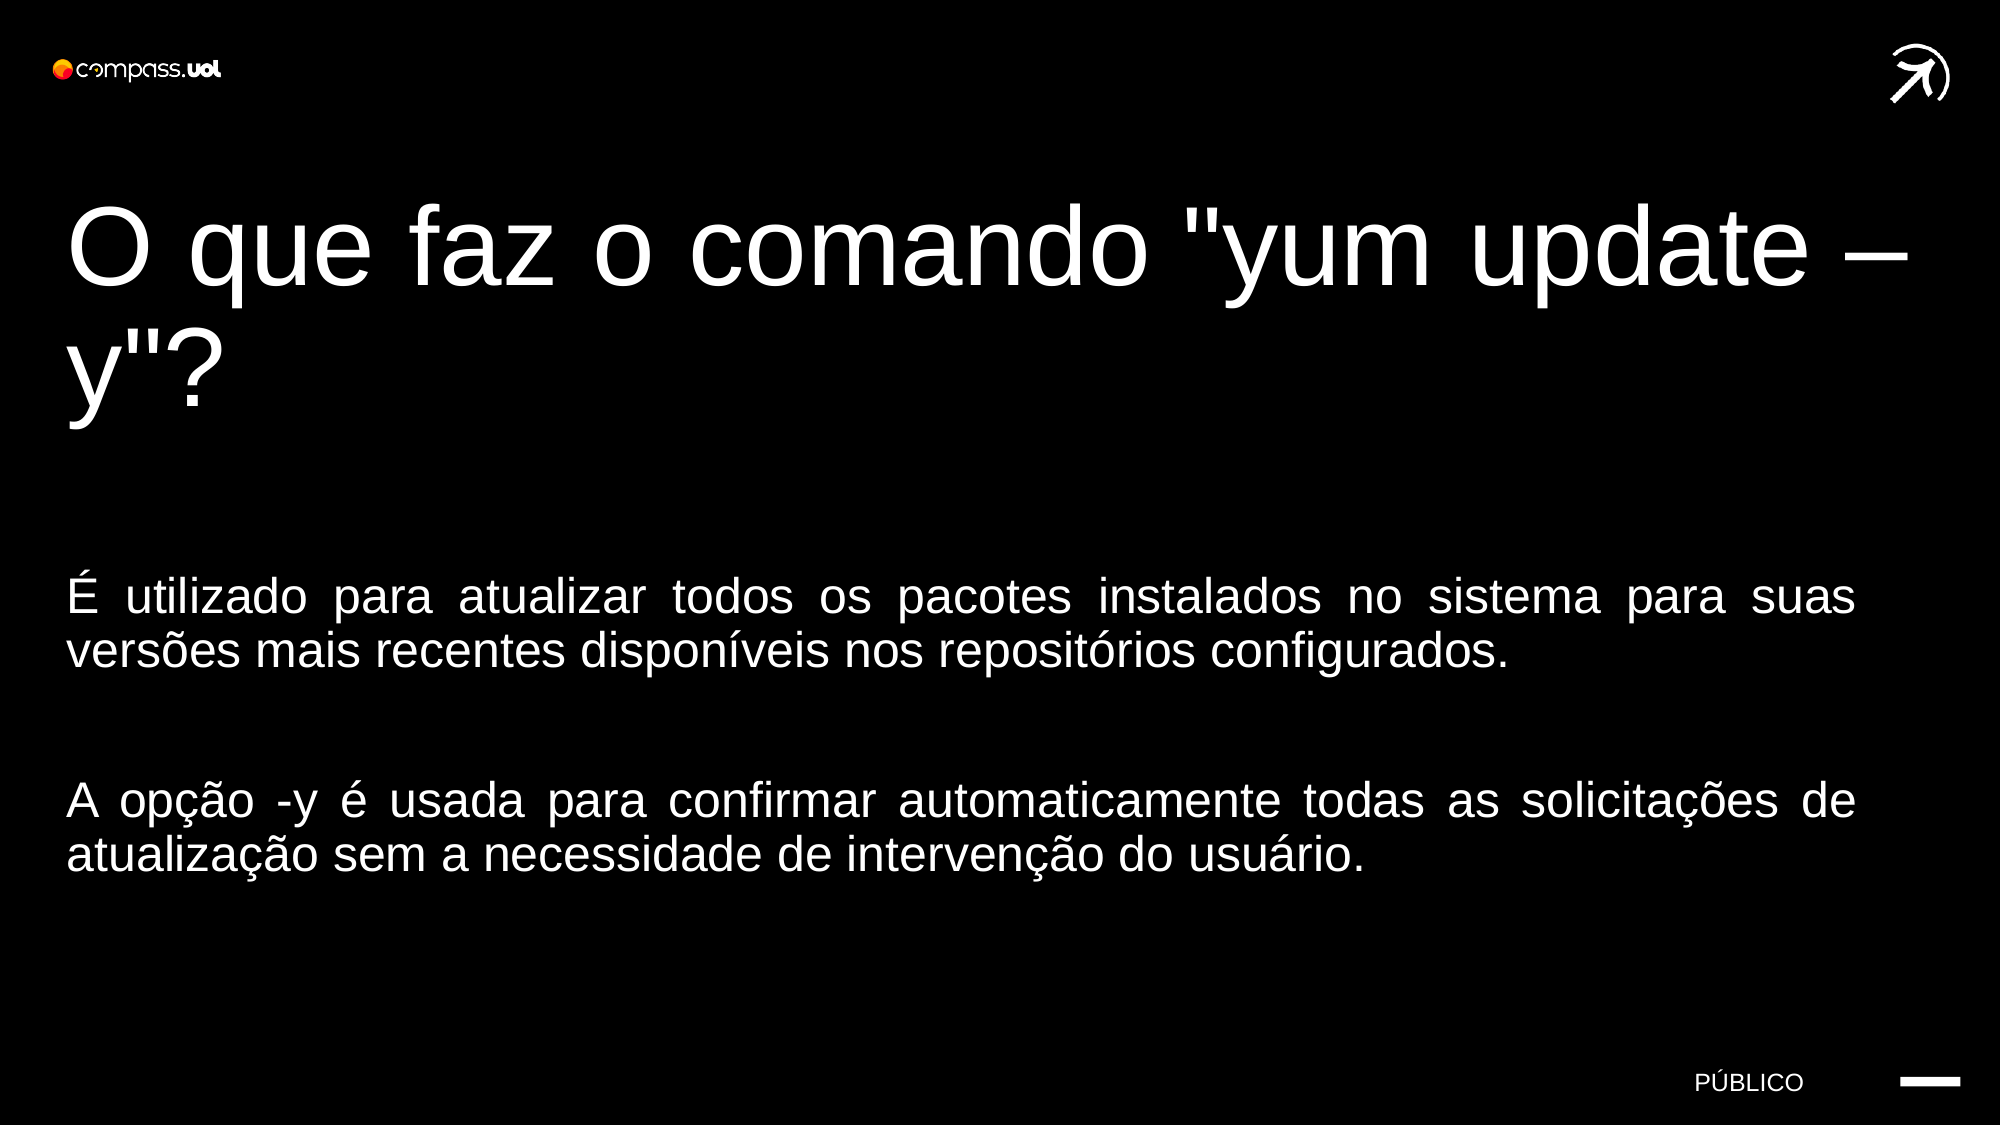

O que faz o comando "yum update –y"?
É utilizado para atualizar todos os pacotes instalados no sistema para suas versões mais recentes disponíveis nos repositórios configurados.

A opção -y é usada para confirmar automaticamente todas as solicitações de atualização sem a necessidade de intervenção do usuário.
PÚBLICO